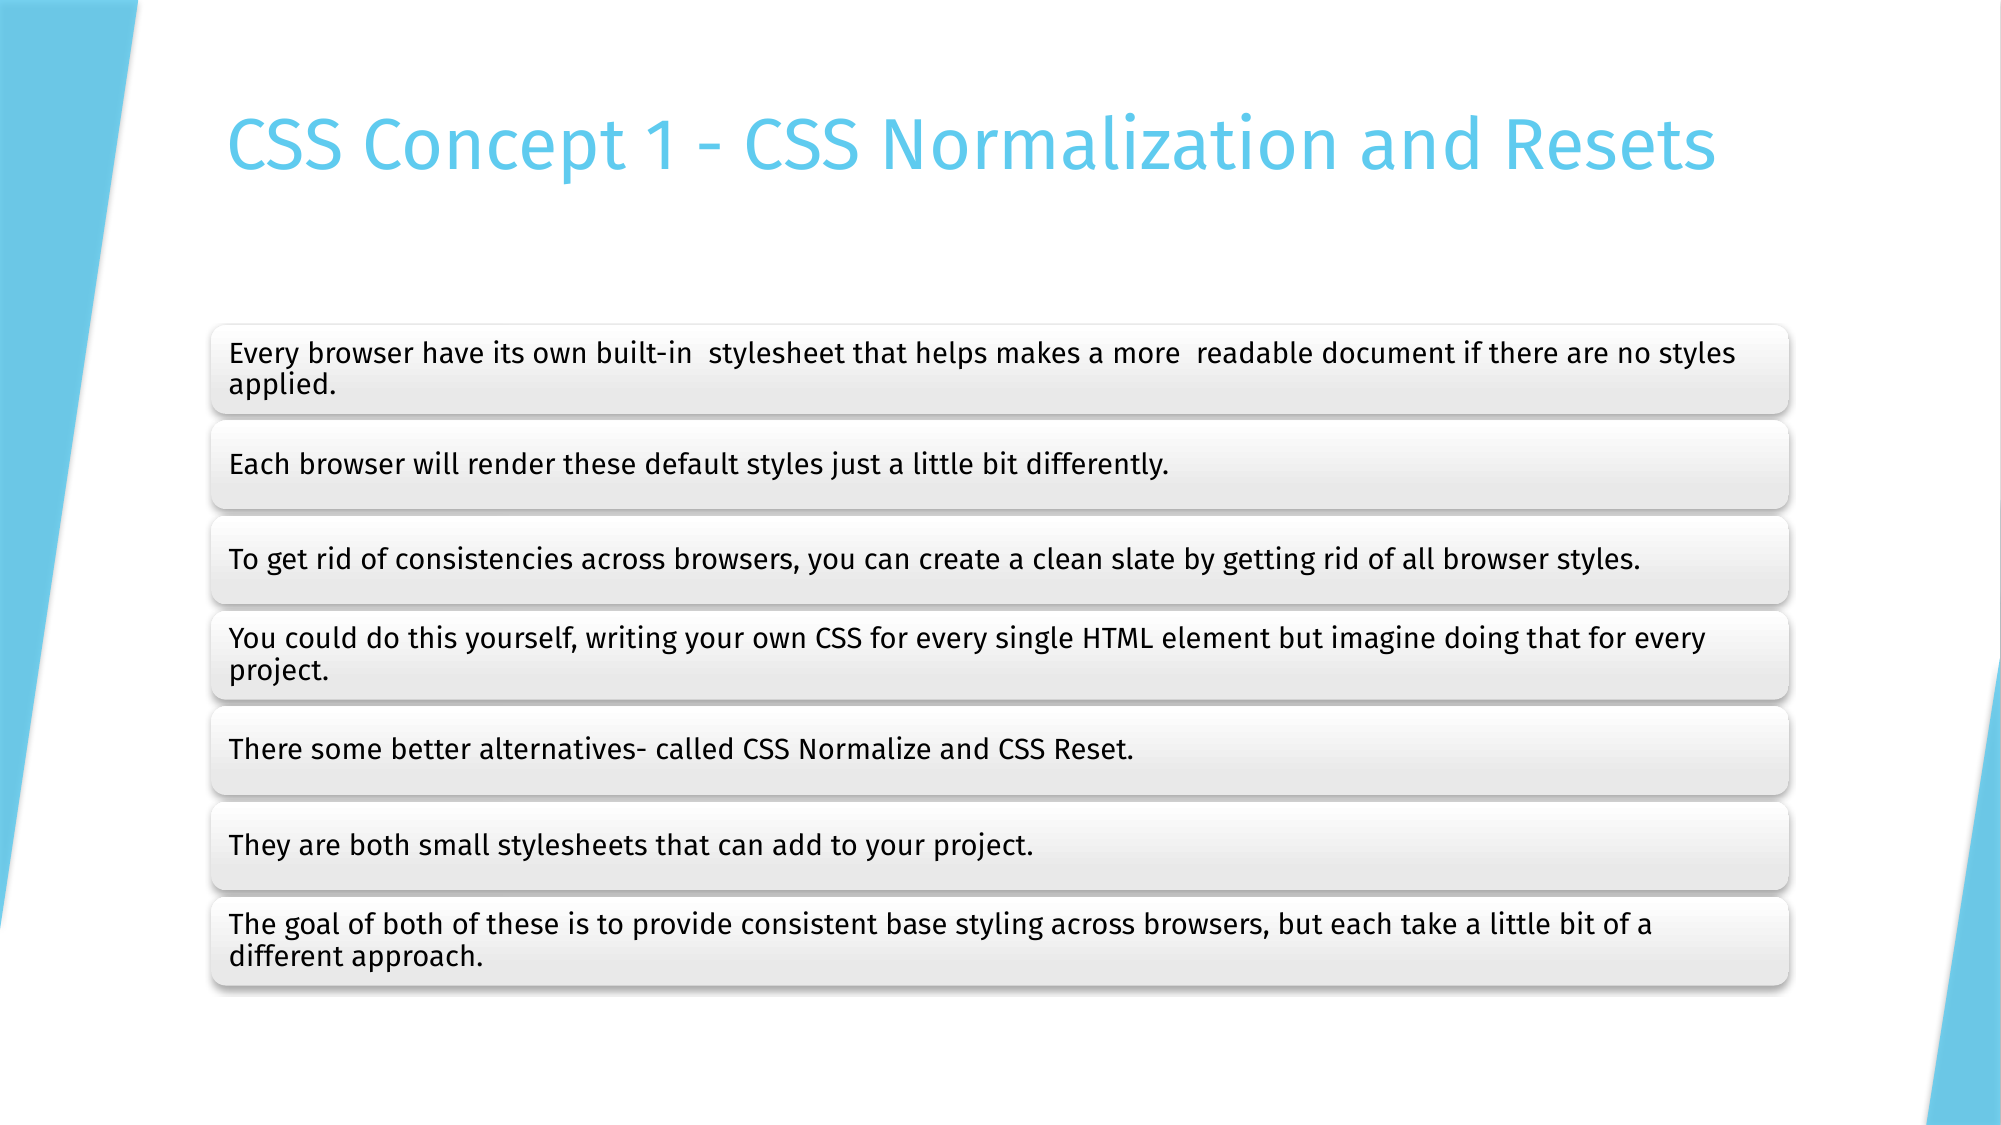

# CSS Concept 1 - CSS Normalization and Resets
Every browser have its own built-in  stylesheet that helps makes a more  readable document if there are no styles applied.
Each browser will render these default styles just a little bit differently.
To get rid of consistencies across browsers, you can create a clean slate by getting rid of all browser styles.
You could do this yourself, writing your own CSS for every single HTML element but imagine doing that for every project.
There some better alternatives- called CSS Normalize and CSS Reset.
They are both small stylesheets that can add to your project.
The goal of both of these is to provide consistent base styling across browsers, but each take a little bit of a different approach.